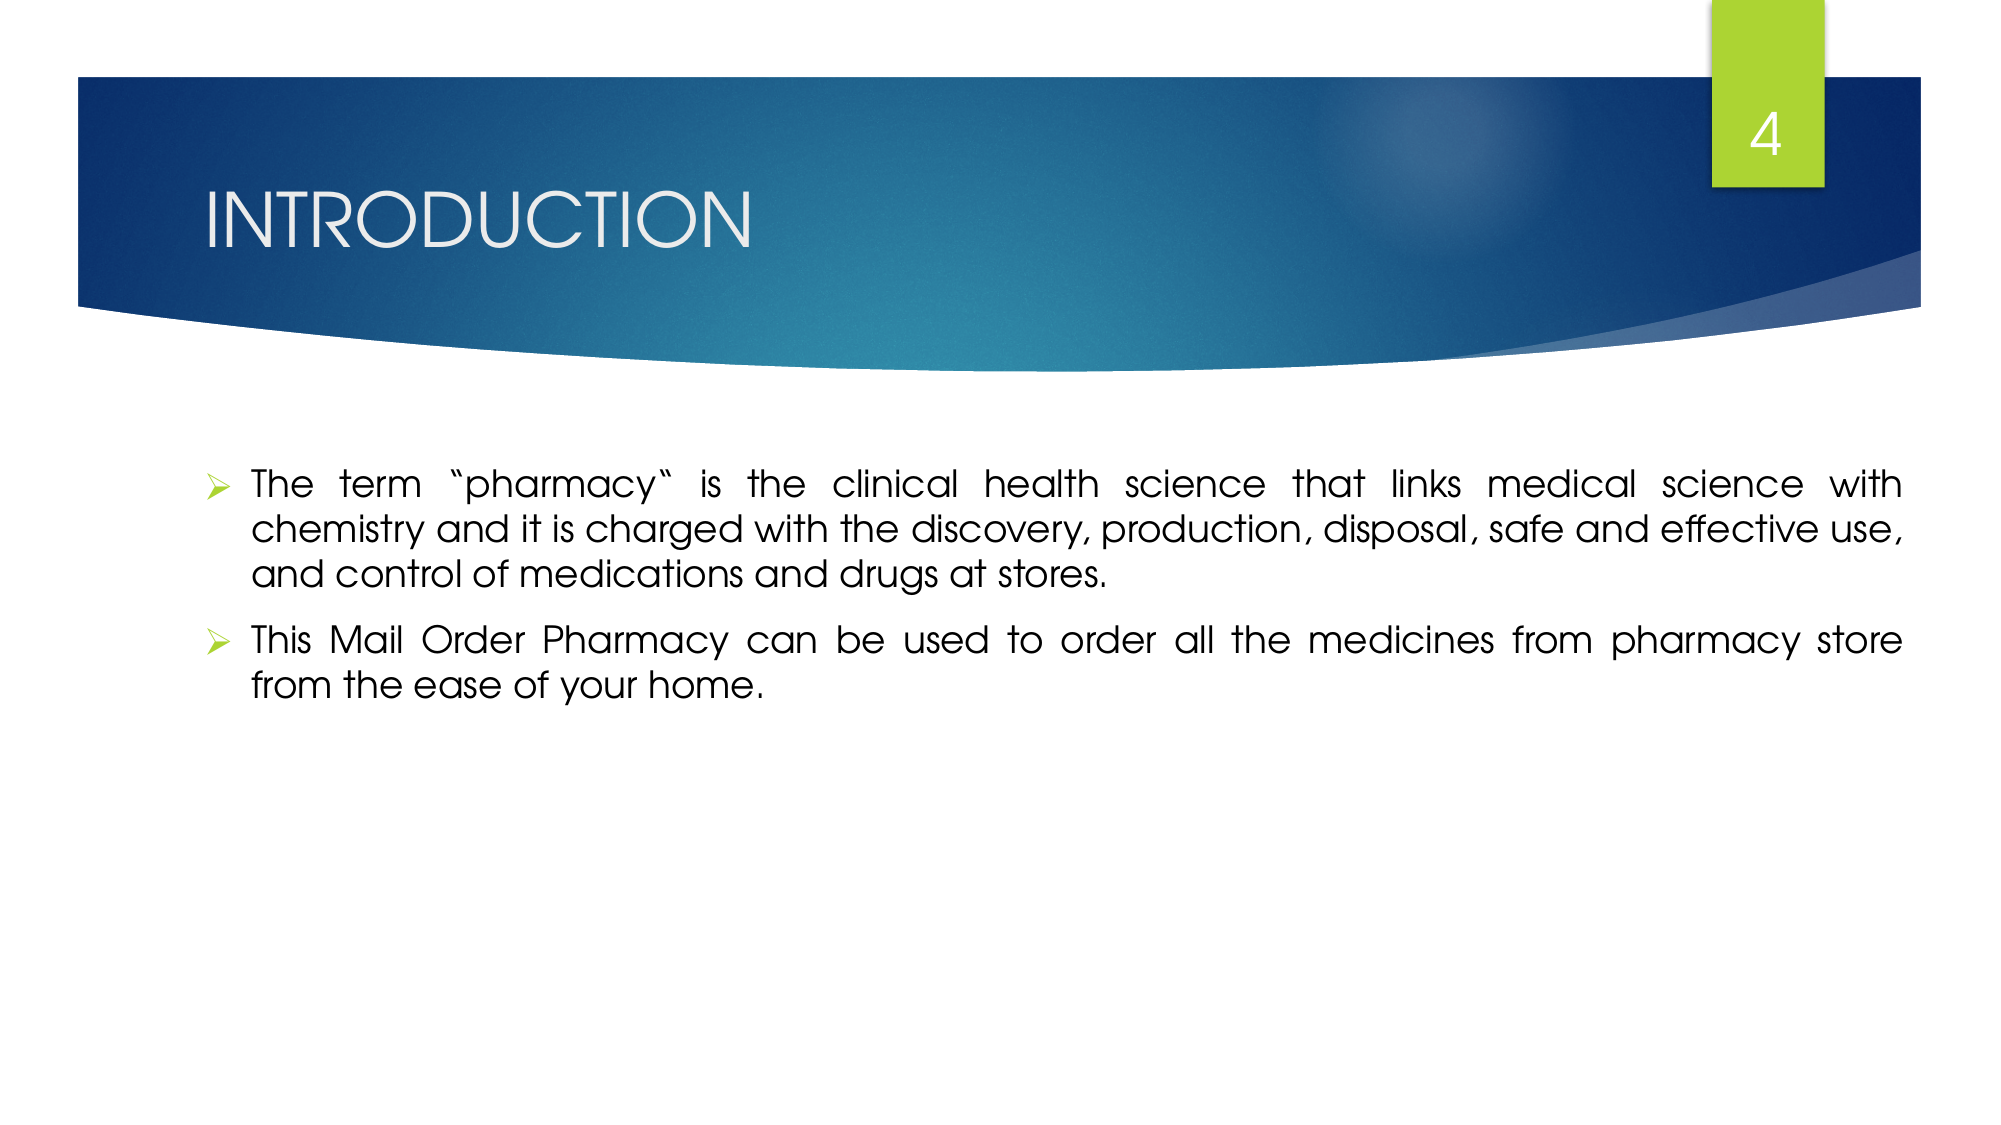

4
# INTRODUCTION
The term “pharmacy“ is the clinical health science that links medical science with chemistry and it is charged with the discovery, production, disposal, safe and effective use, and control of medications and drugs at stores.
This Mail Order Pharmacy can be used to order all the medicines from pharmacy store from the ease of your home.